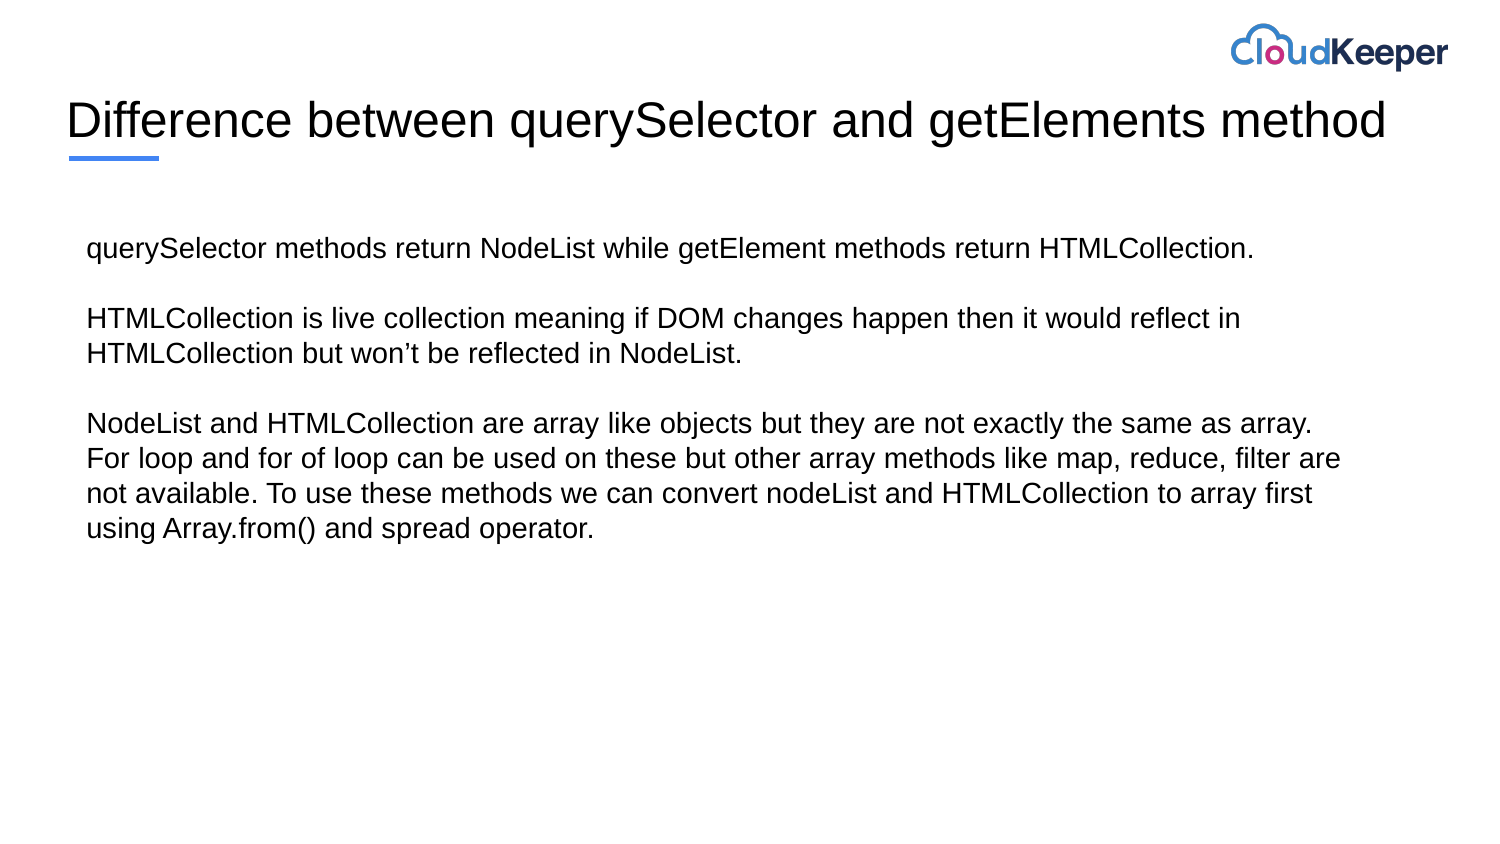

# Difference between querySelector and getElements method
querySelector methods return NodeList while getElement methods return HTMLCollection.

HTMLCollection is live collection meaning if DOM changes happen then it would reflect in HTMLCollection but won’t be reflected in NodeList.

NodeList and HTMLCollection are array like objects but they are not exactly the same as array.
For loop and for of loop can be used on these but other array methods like map, reduce, filter are not available. To use these methods we can convert nodeList and HTMLCollection to array first using Array.from() and spread operator.